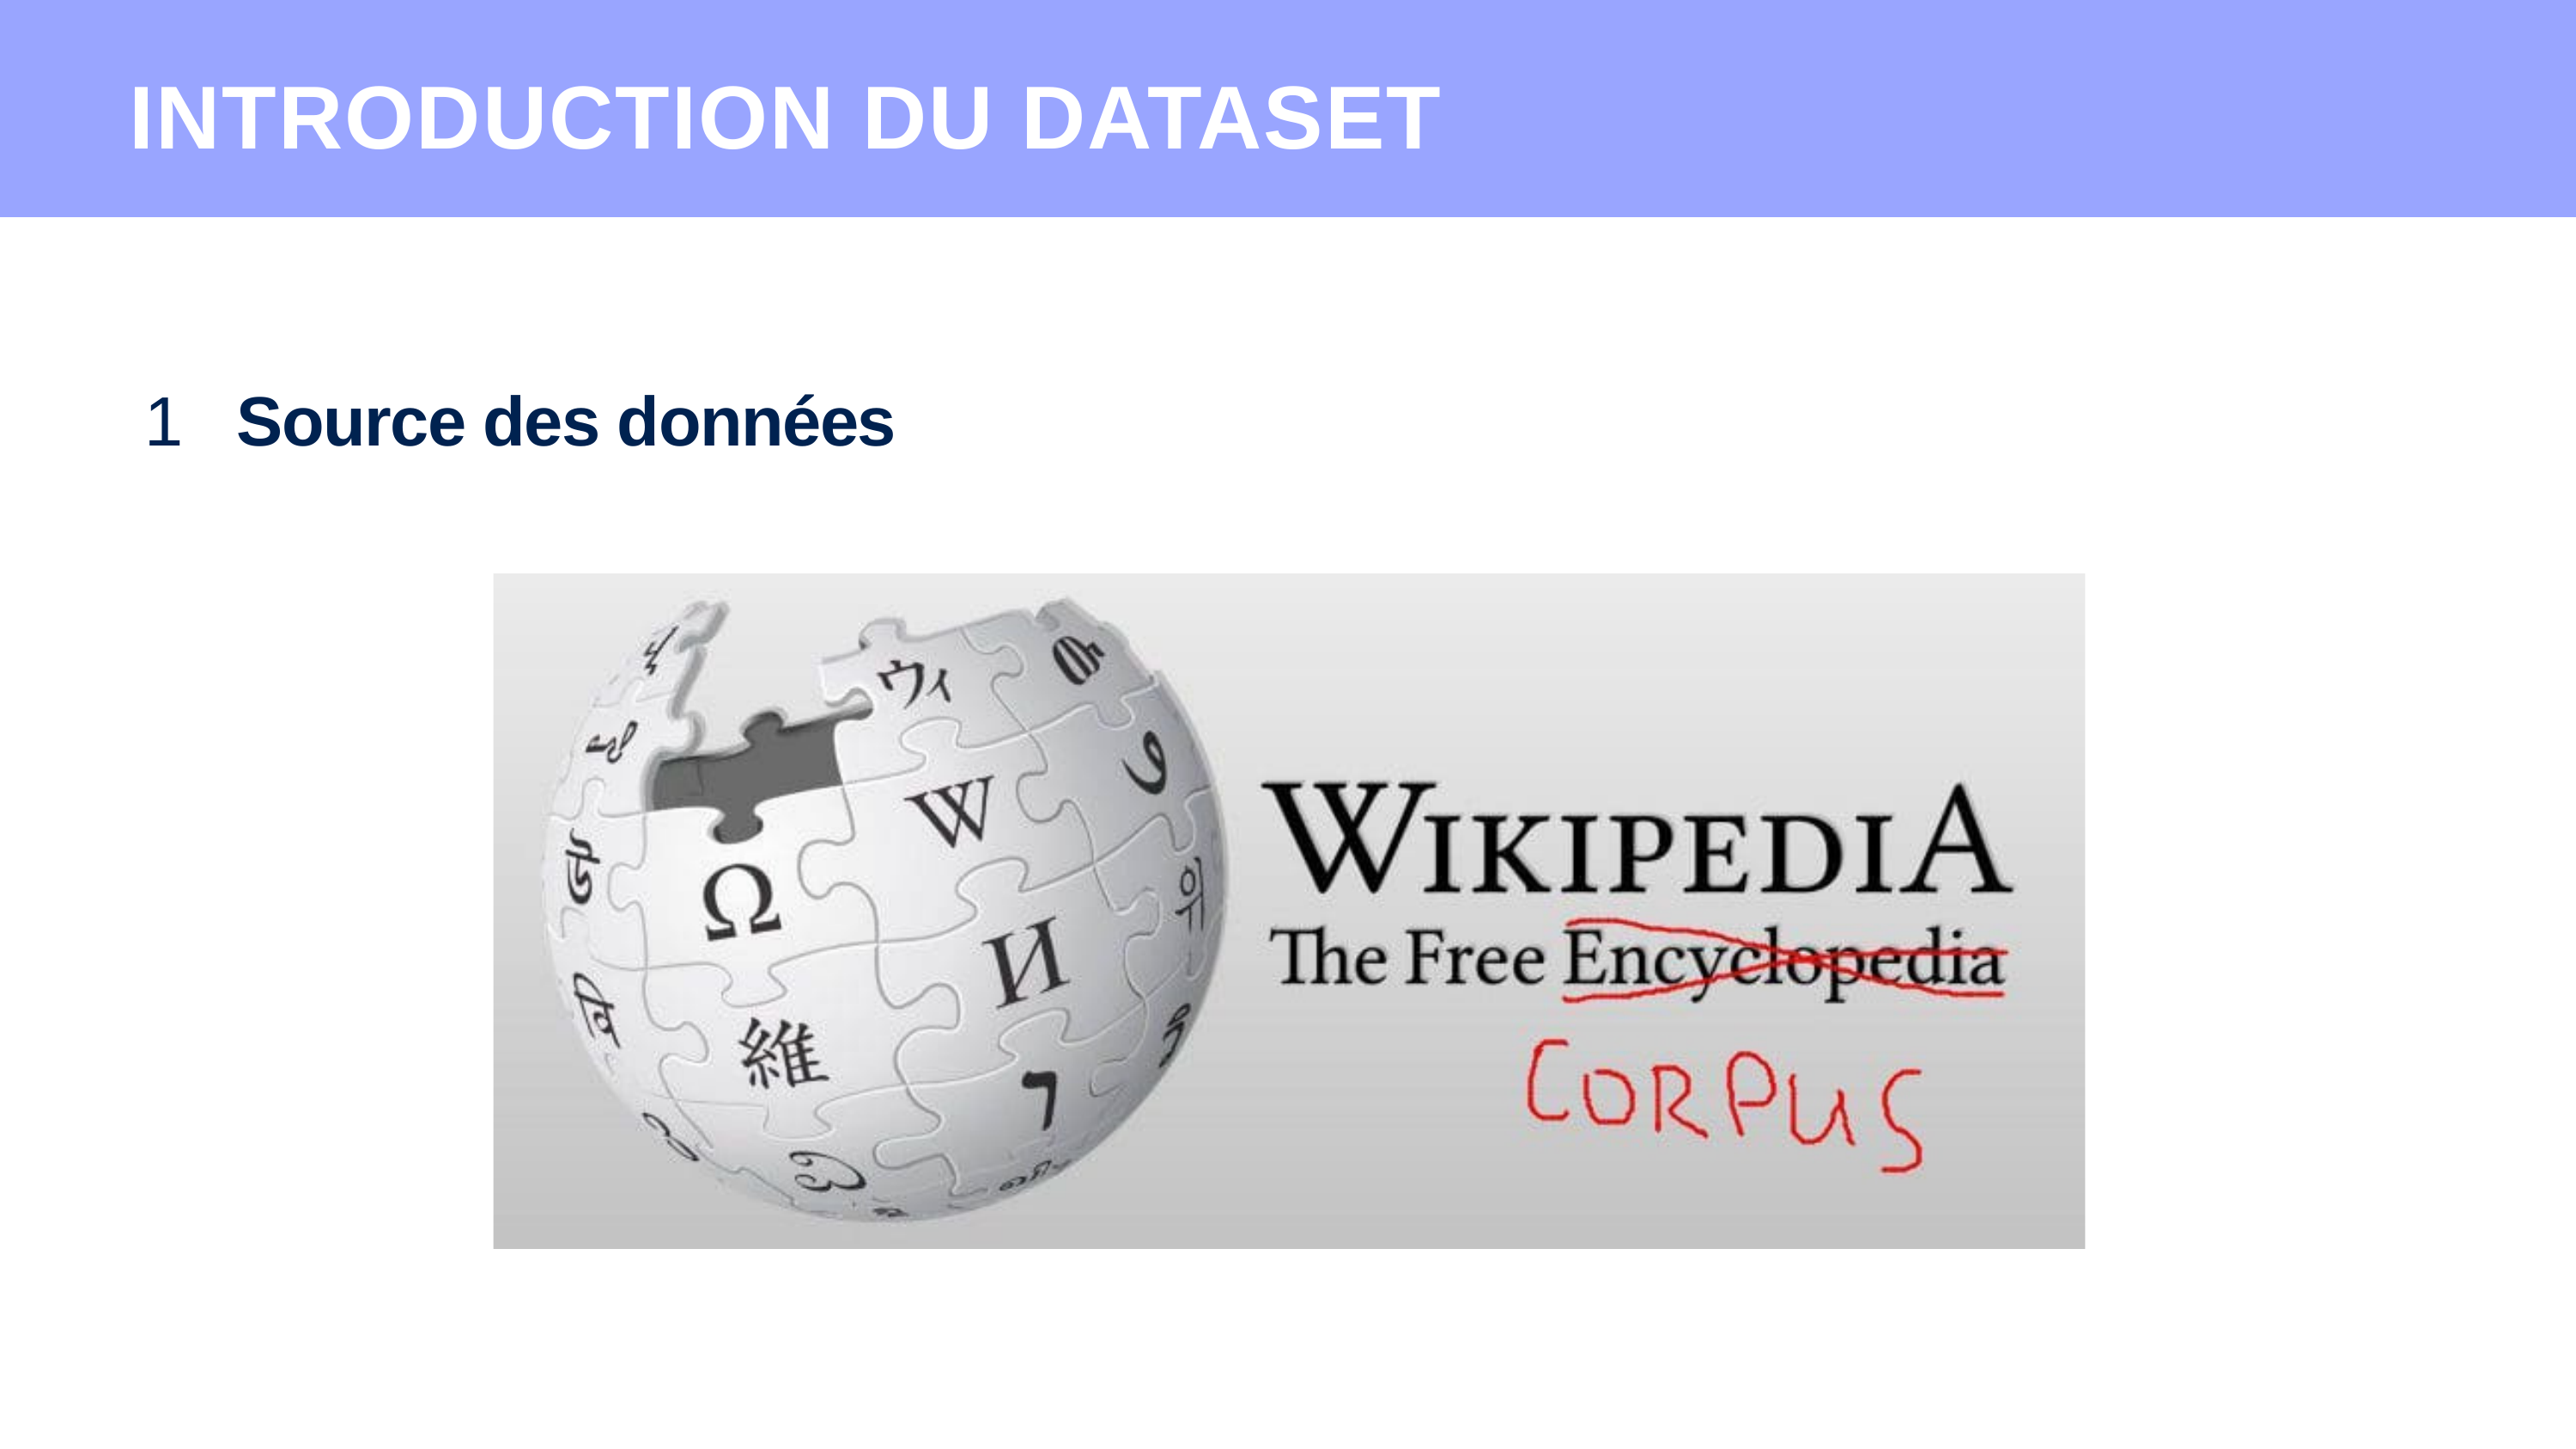

INTRODUCTION DU DATASET
Source des données
1